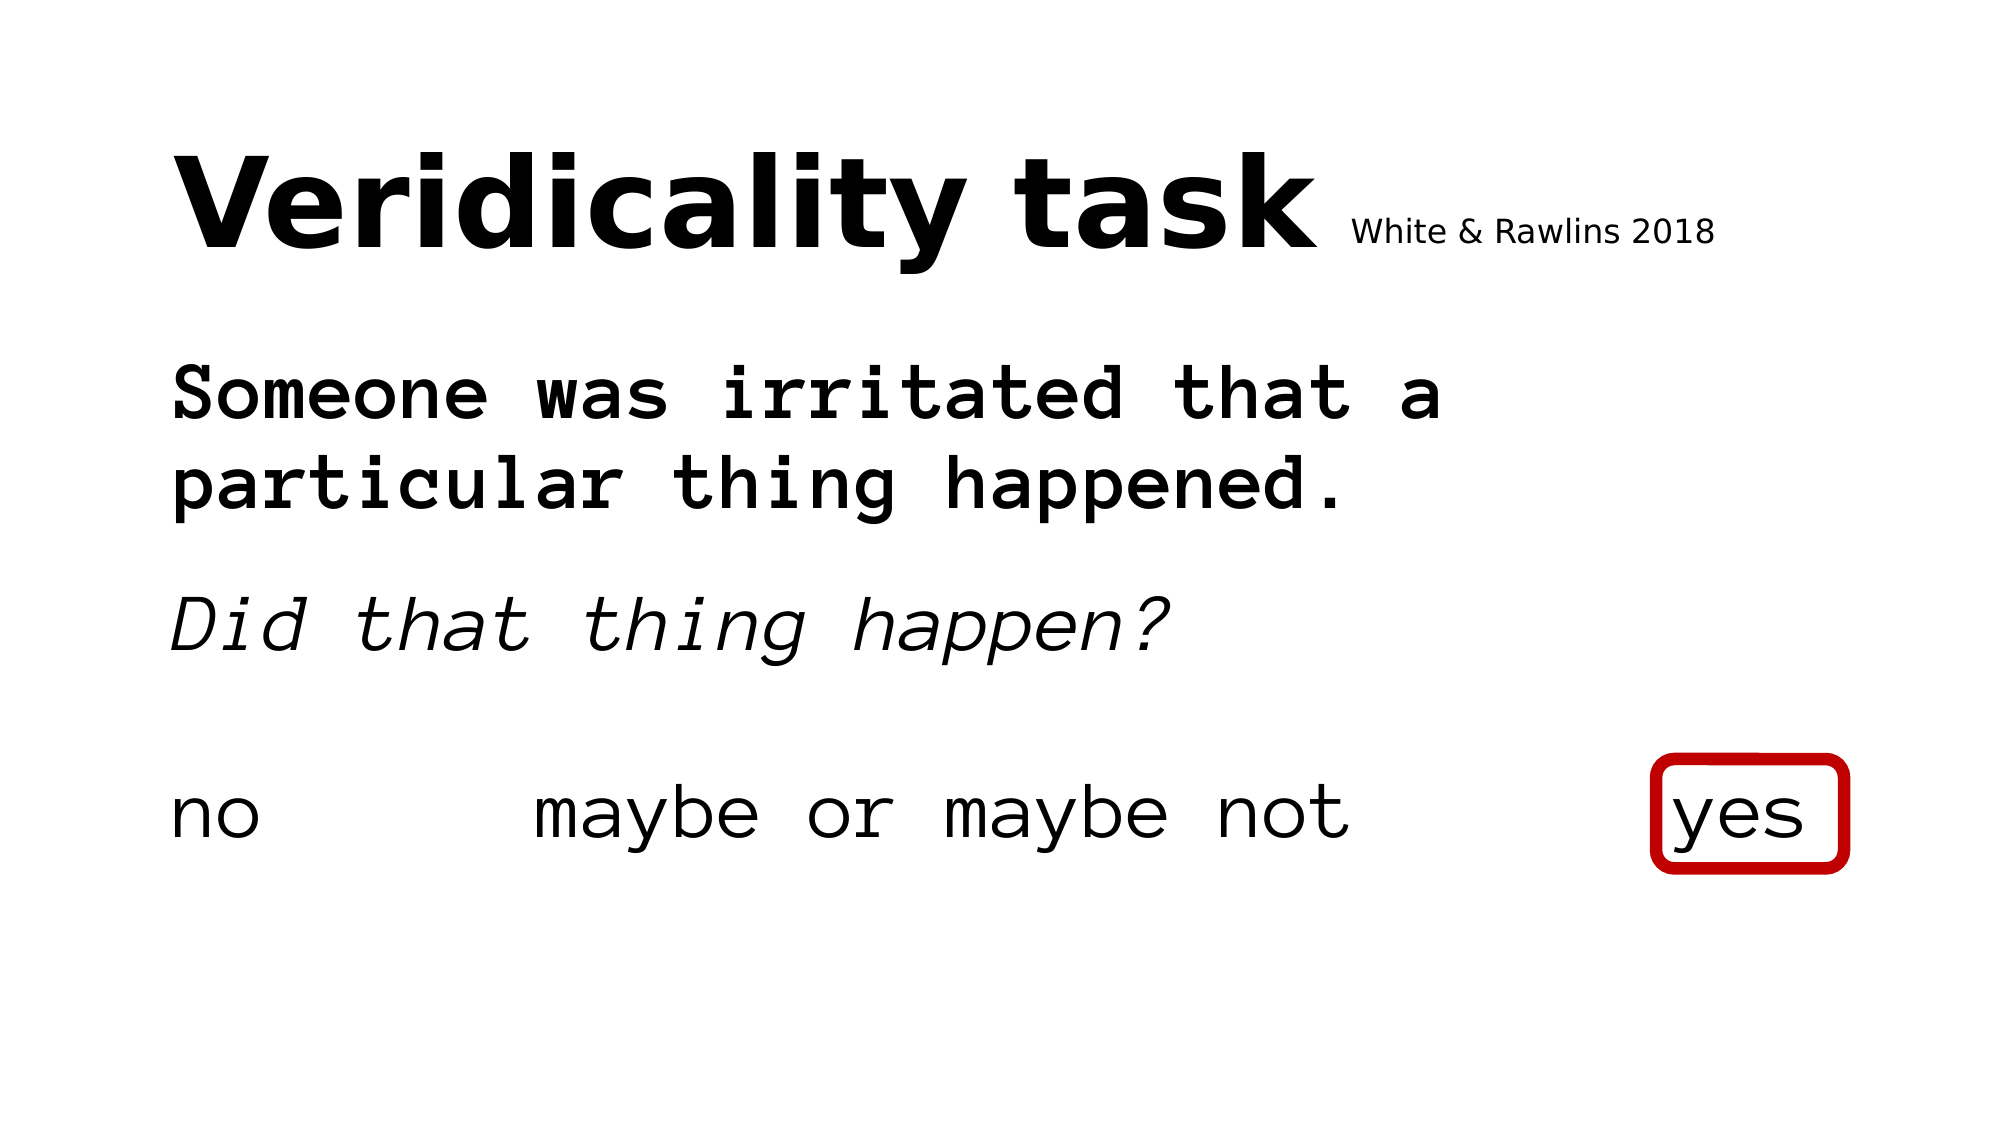

Veridicality task
White & Rawlins 2018
# Someone was irritated that a particular thing happened.
Did that thing happen?
no      maybe or maybe not       yes